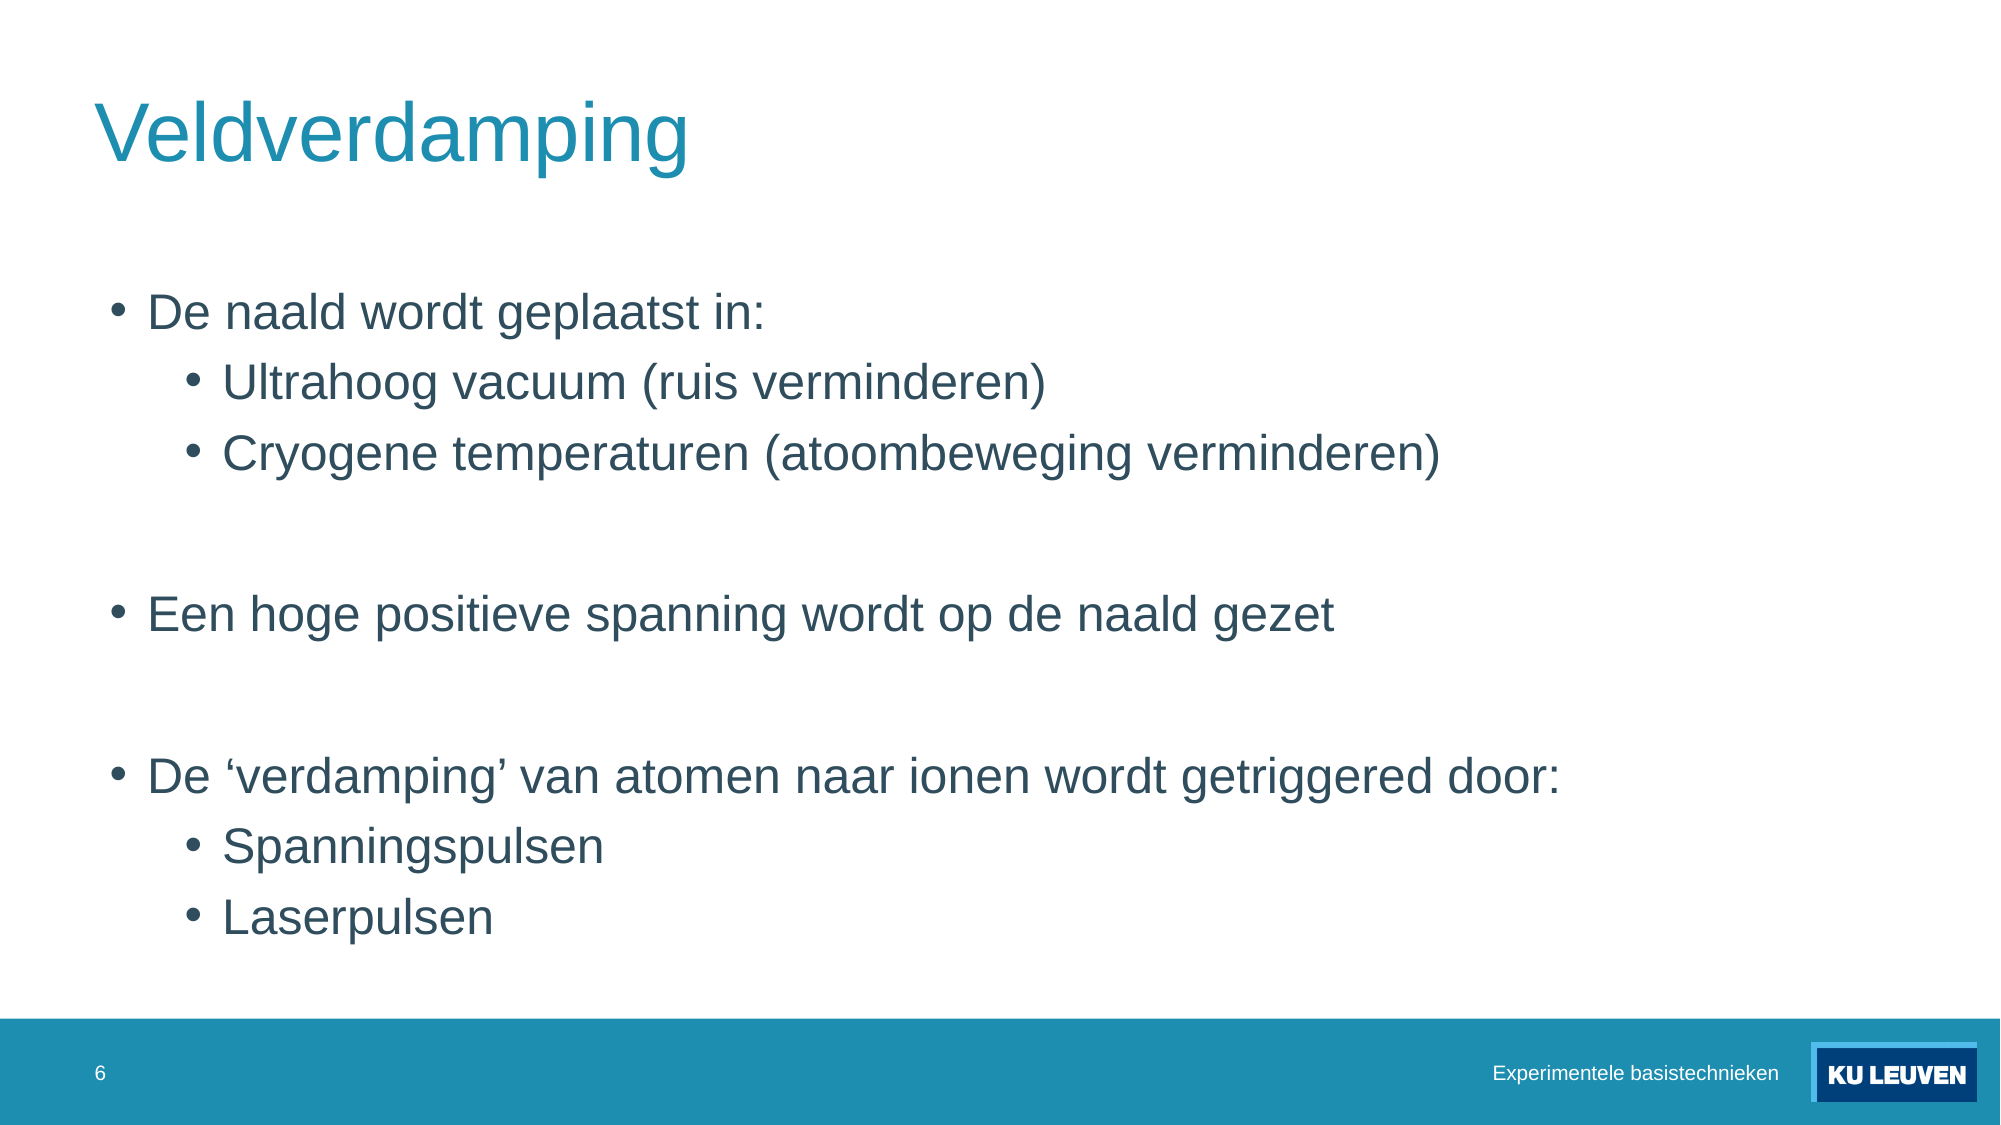

# Veldverdamping
De naald wordt geplaatst in:
Ultrahoog vacuum (ruis verminderen)
Cryogene temperaturen (atoombeweging verminderen)

Een hoge positieve spanning wordt op de naald gezet

De ‘verdamping’ van atomen naar ionen wordt getriggered door:
Spanningspulsen
Laserpulsen
6
Experimentele basistechnieken